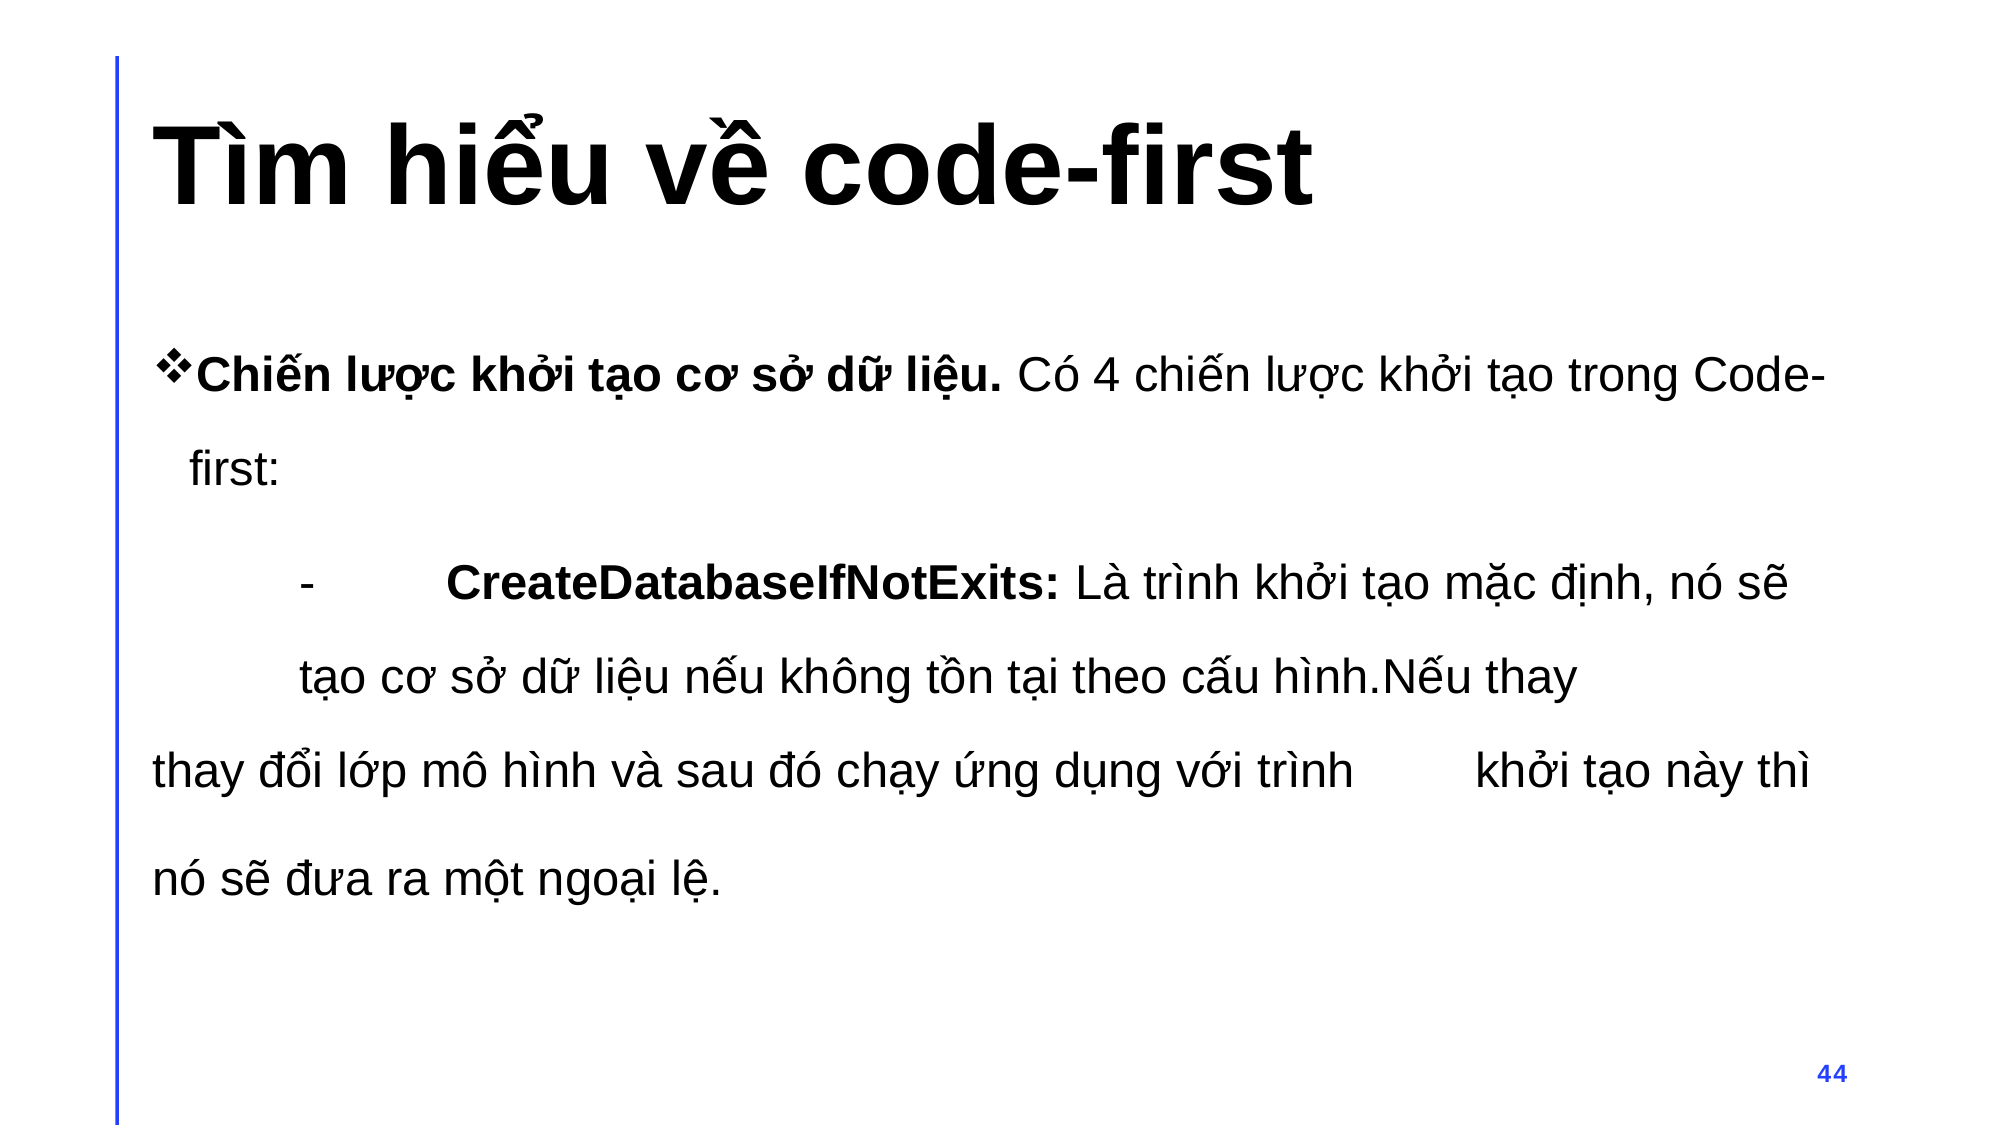

# Tìm hiểu về code-first
Chiến lược khởi tạo cơ sở dữ liệu. Có 4 chiến lược khởi tạo trong Code-first:
	-	CreateDatabaseIfNotExits: Là trình khởi tạo mặc định, nó sẽ 		tạo cơ sở dữ liệu nếu không tồn tại theo cấu hình.Nếu thay 		thay đổi lớp mô hình và sau đó chạy ứng dụng với trình 			khởi tạo này thì nó sẽ đưa ra một ngoại lệ.

44